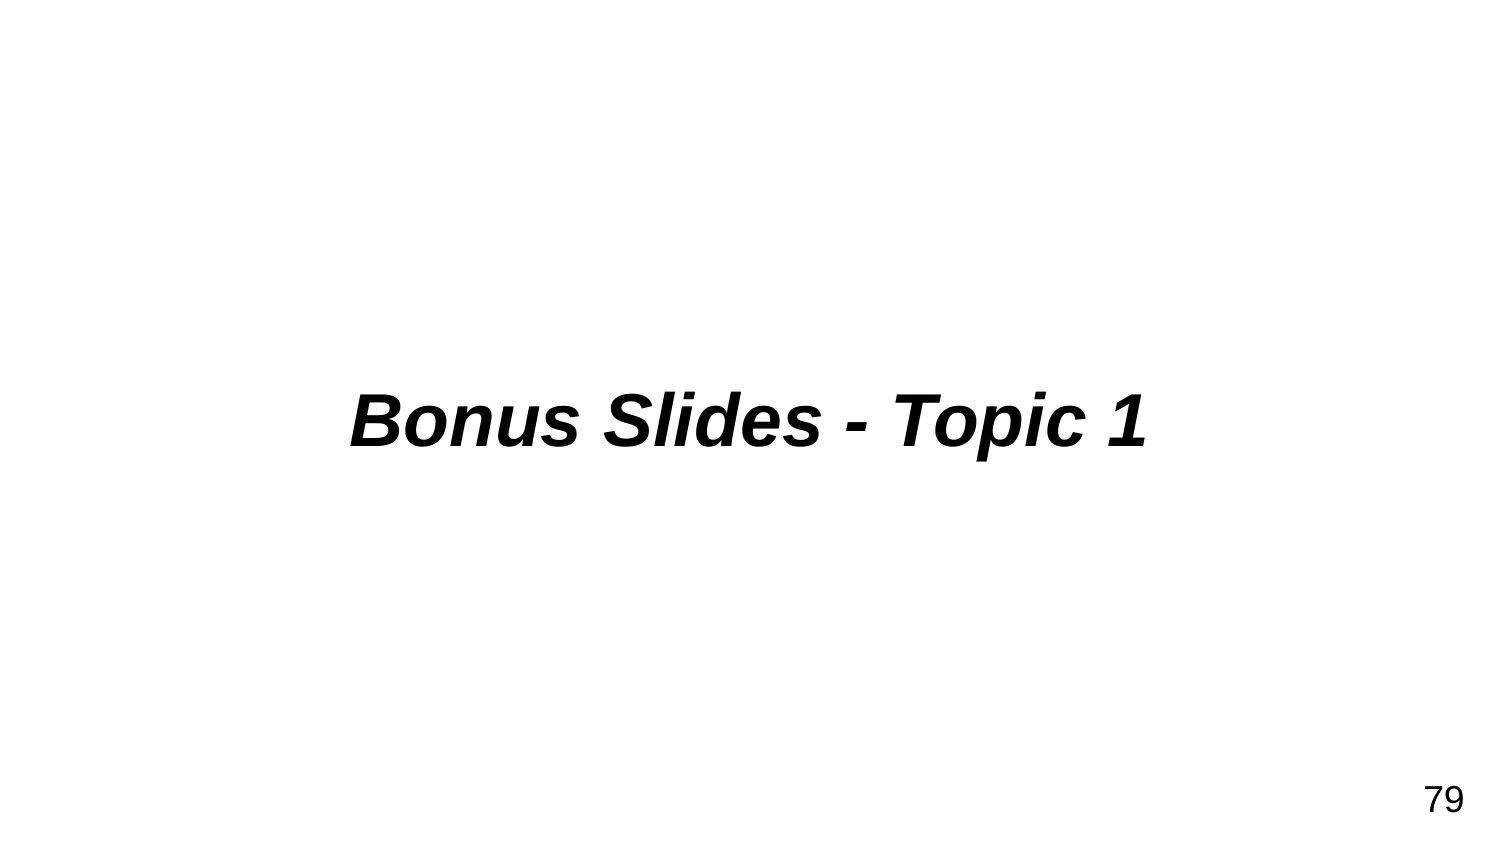

# Bonus Slides - Topic 1
79